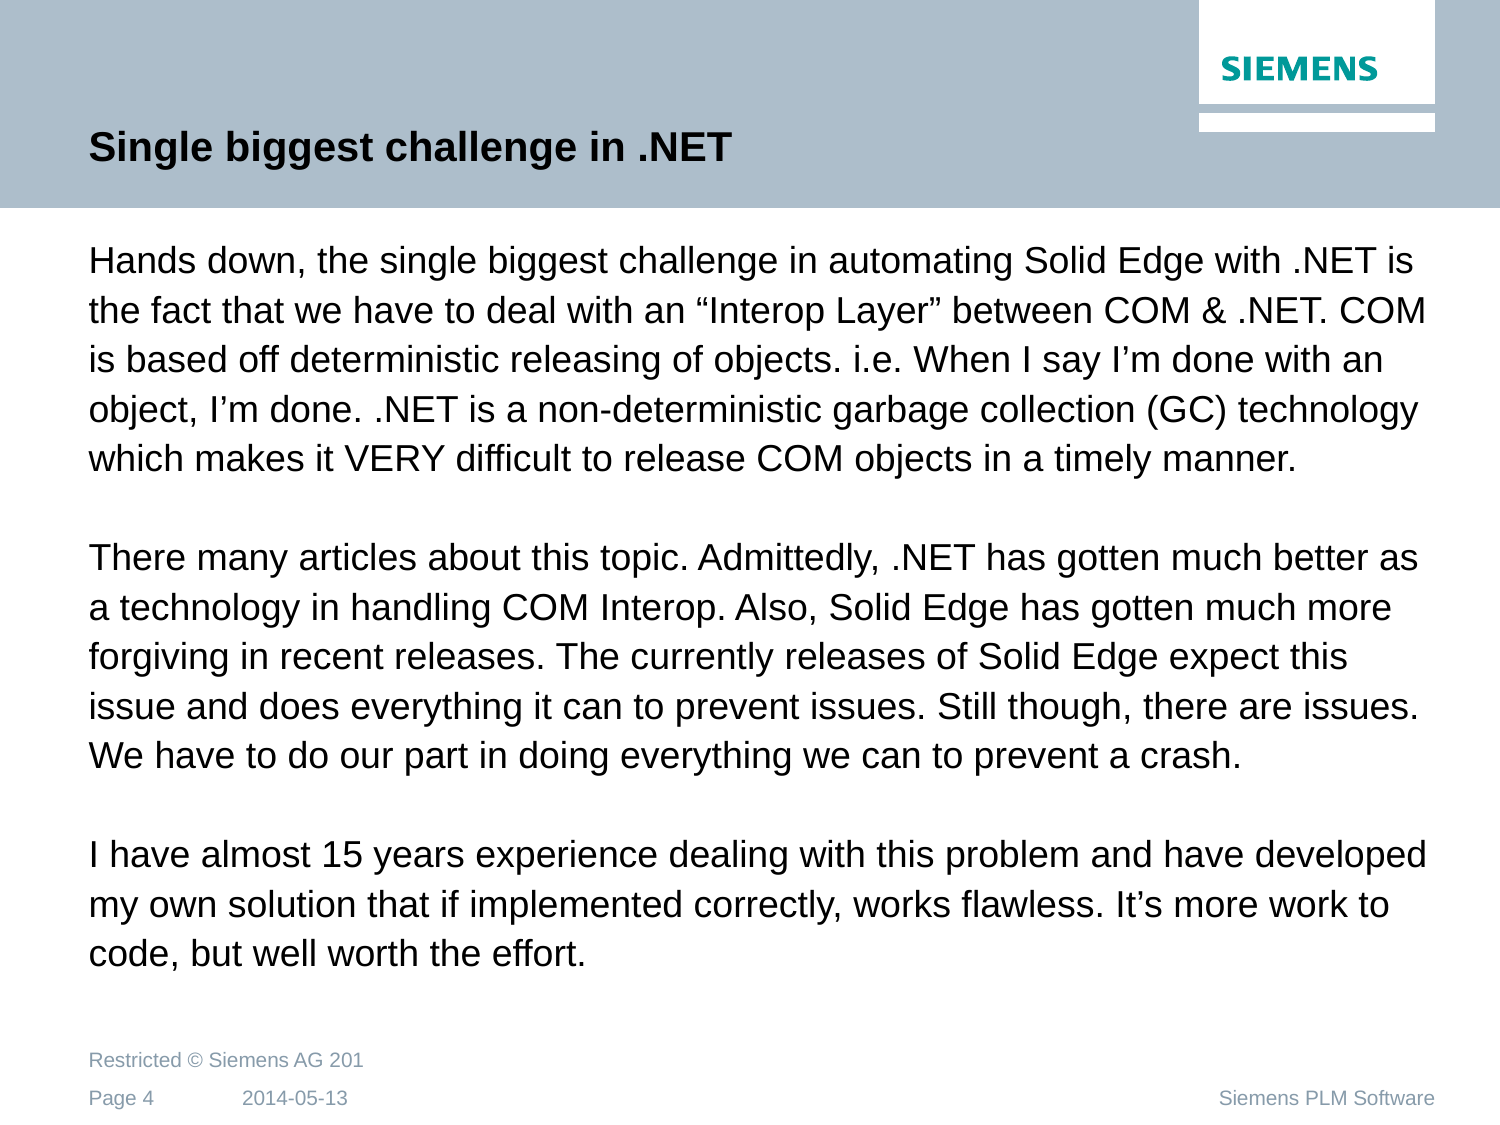

# Single biggest challenge in .NET
Hands down, the single biggest challenge in automating Solid Edge with .NET is the fact that we have to deal with an “Interop Layer” between COM & .NET. COM is based off deterministic releasing of objects. i.e. When I say I’m done with an object, I’m done. .NET is a non-deterministic garbage collection (GC) technology which makes it VERY difficult to release COM objects in a timely manner.

There many articles about this topic. Admittedly, .NET has gotten much better as a technology in handling COM Interop. Also, Solid Edge has gotten much more forgiving in recent releases. The currently releases of Solid Edge expect this issue and does everything it can to prevent issues. Still though, there are issues. We have to do our part in doing everything we can to prevent a crash.

I have almost 15 years experience dealing with this problem and have developed my own solution that if implemented correctly, works flawless. It’s more work to code, but well worth the effort.